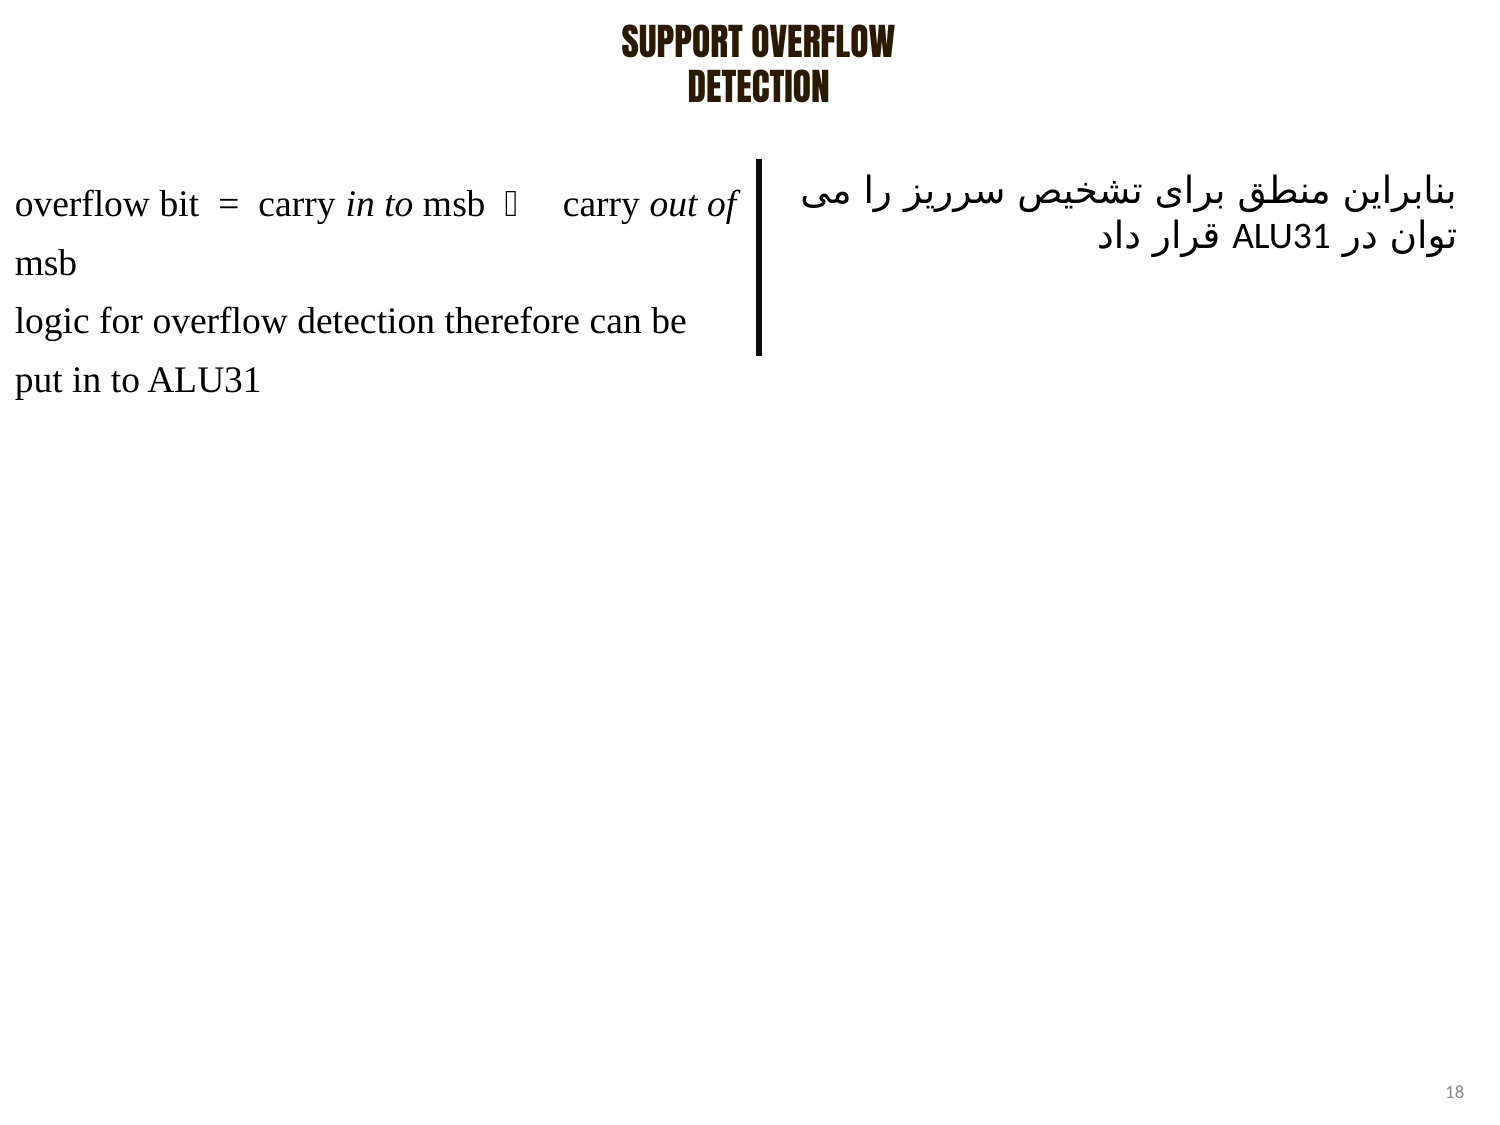

SUPPORT OVERFLOW DETECTION
overflow bit  =  carry in to msb  ⊕   carry out of msb
logic for overflow detection therefore can be put in to ALU31
بنابراین منطق برای تشخیص سرریز را می توان در ALU31 قرار داد